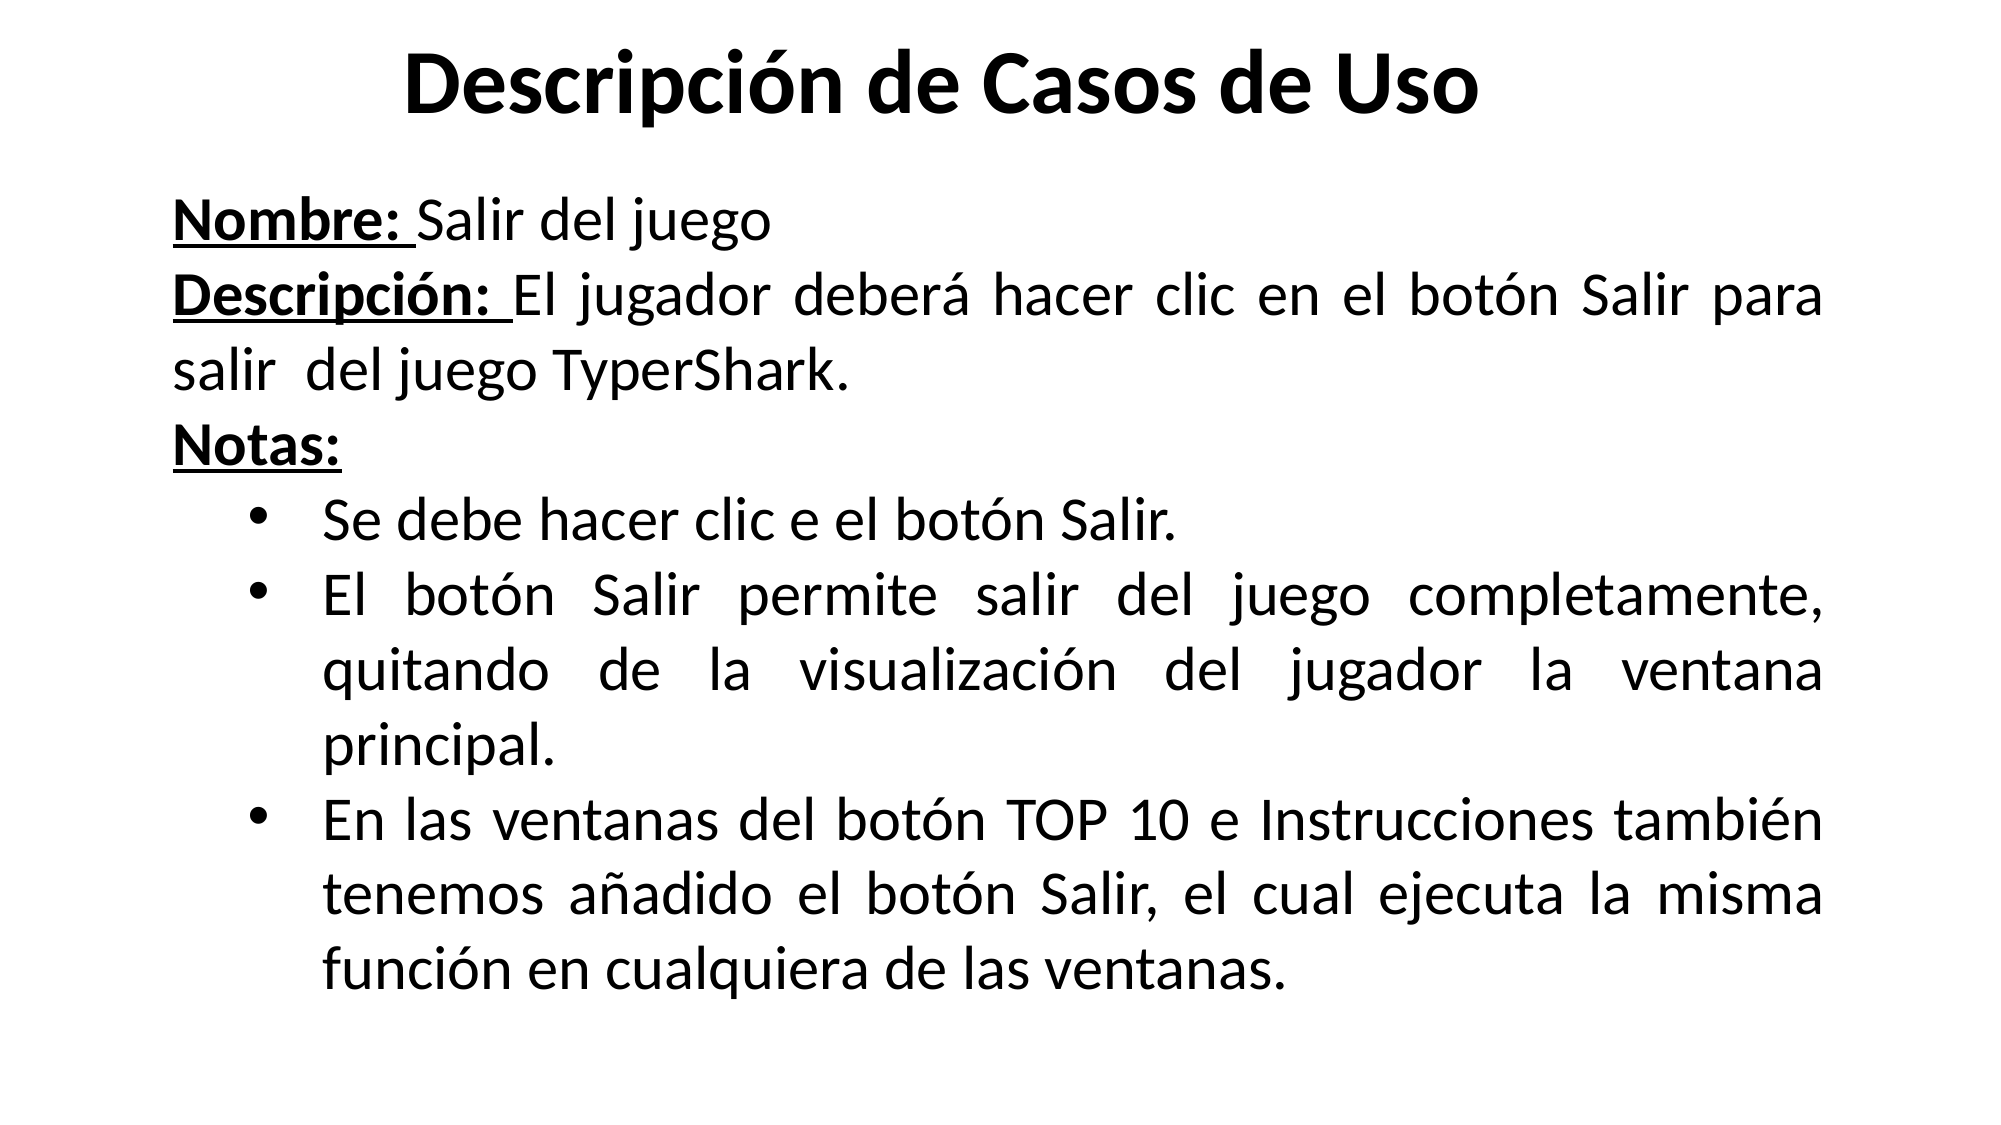

Descripción de Casos de Uso

Nombre: Salir del juego
Descripción: El jugador deberá hacer clic en el botón Salir para salir  del juego TyperShark.
Notas:
Se debe hacer clic e el botón Salir.
El botón Salir permite salir del juego completamente, quitando de la visualización del jugador la ventana principal.
En las ventanas del botón TOP 10 e Instrucciones también tenemos añadido el botón Salir, el cual ejecuta la misma función en cualquiera de las ventanas.